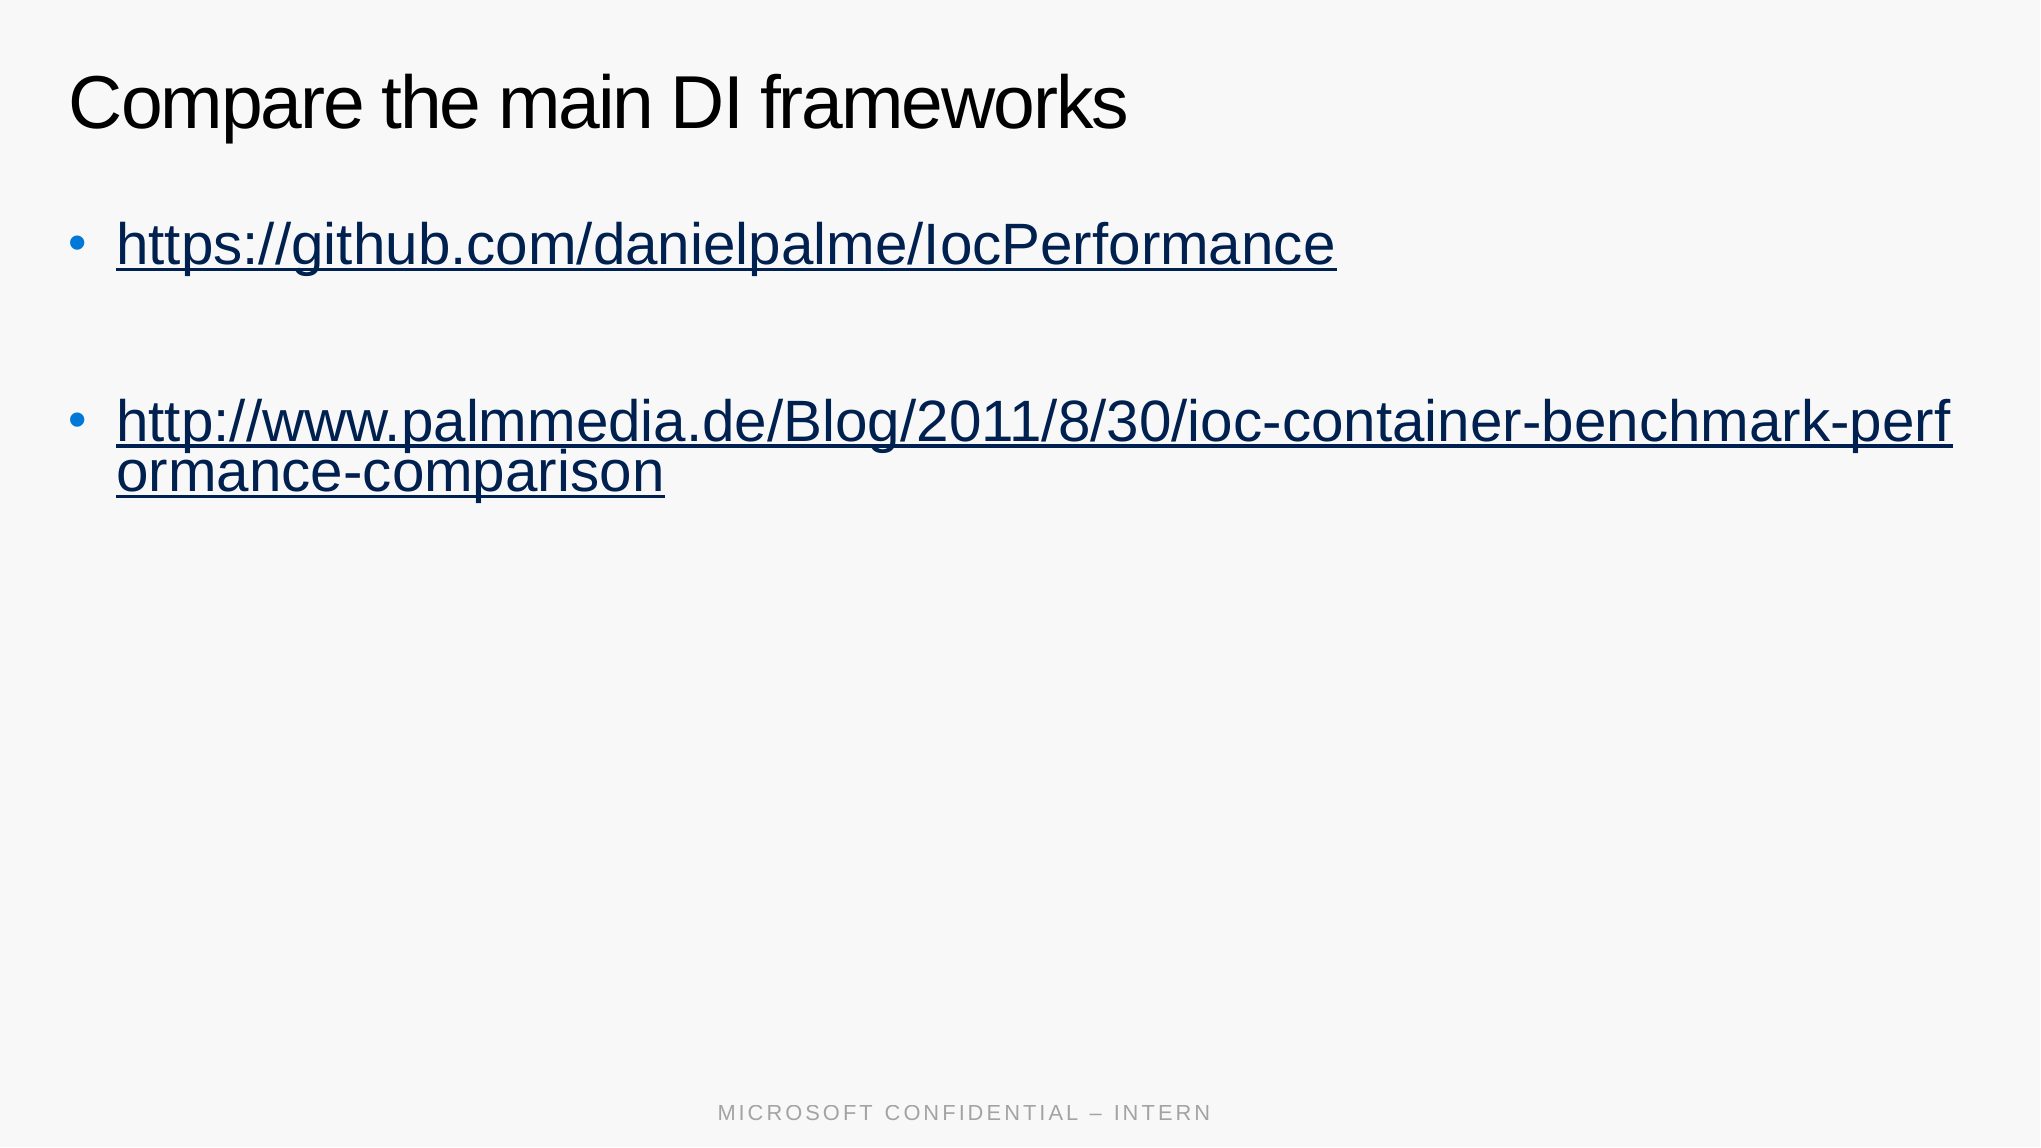

# Compare the main DI frameworks
https://github.com/danielpalme/IocPerformance

http://www.palmmedia.de/Blog/2011/8/30/ioc-container-benchmark-performance-comparison